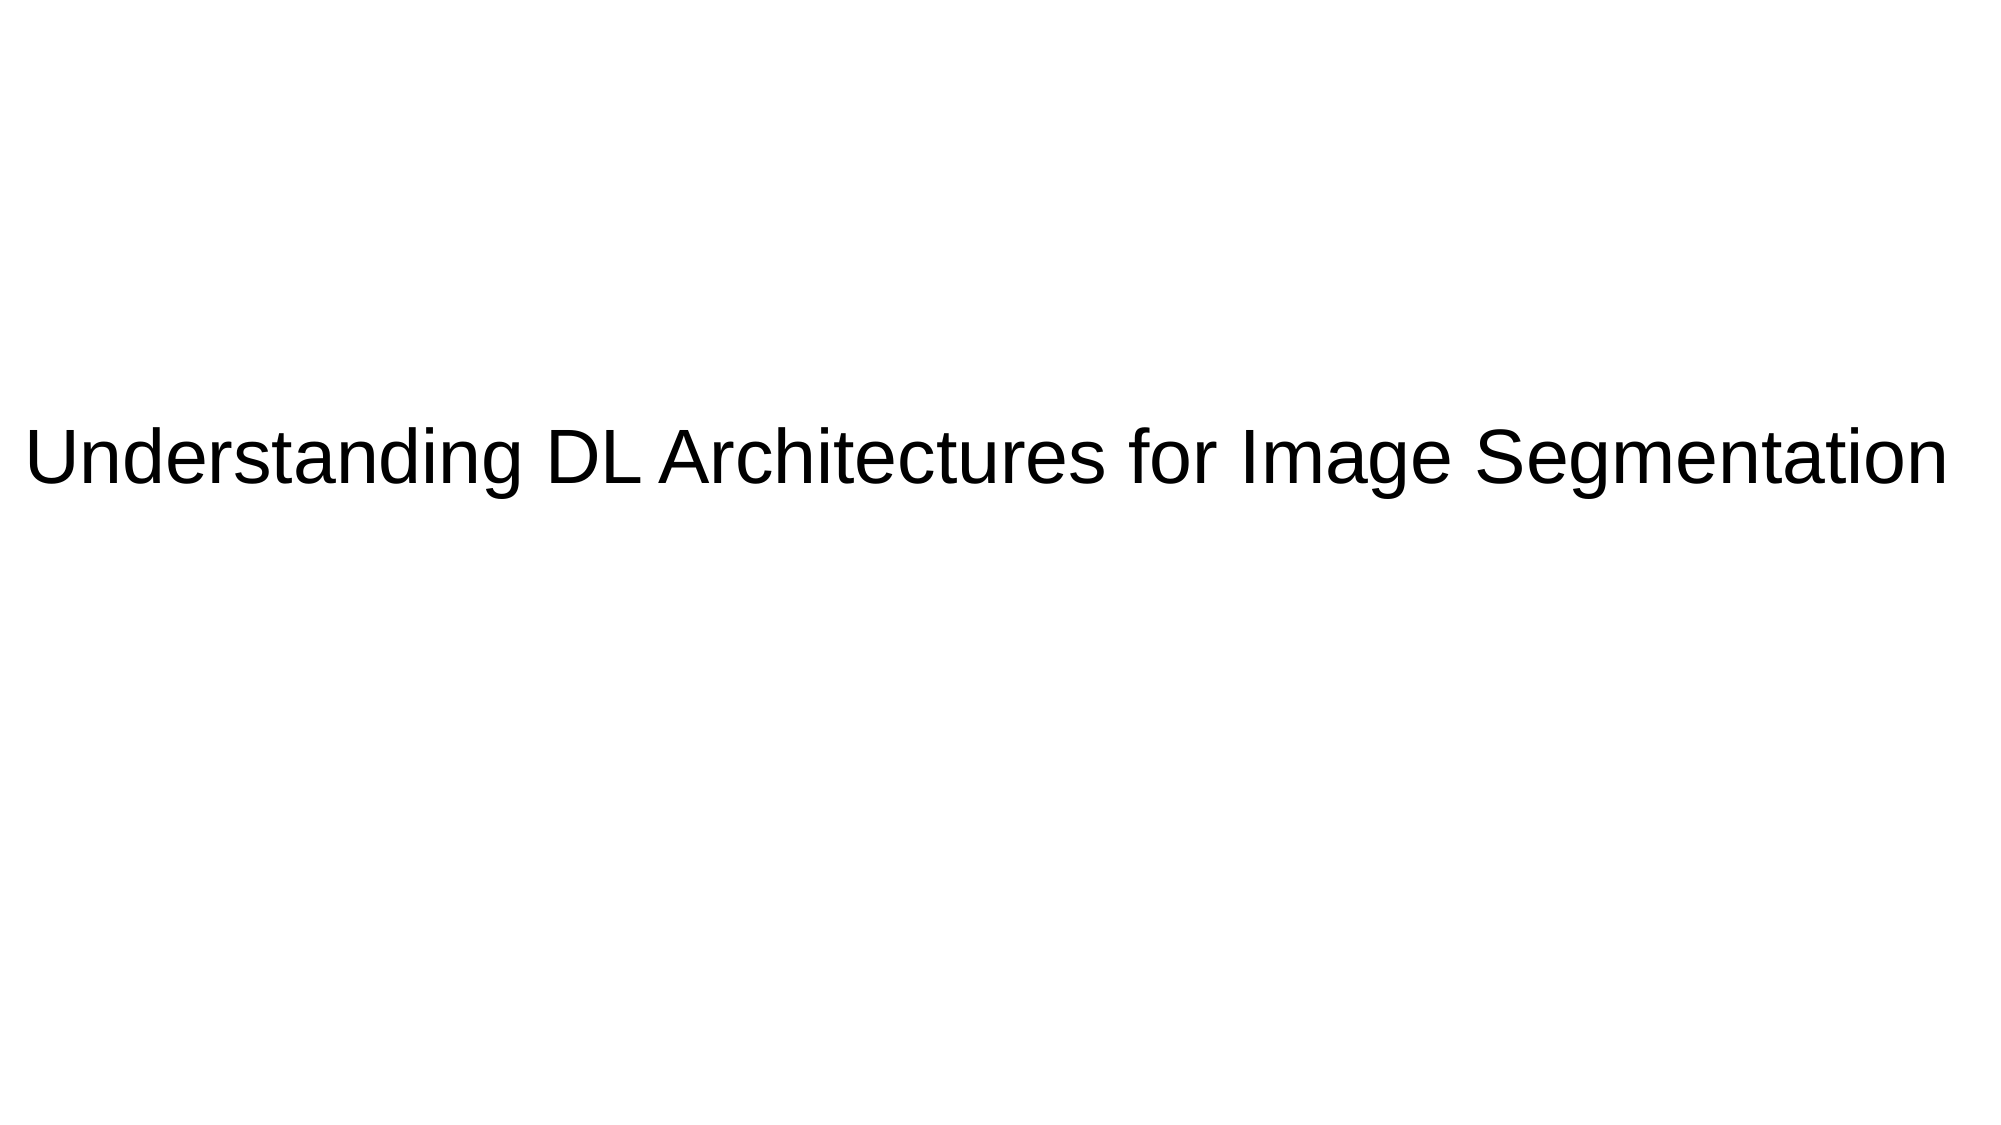

# Understanding DL Architectures for Image Segmentation